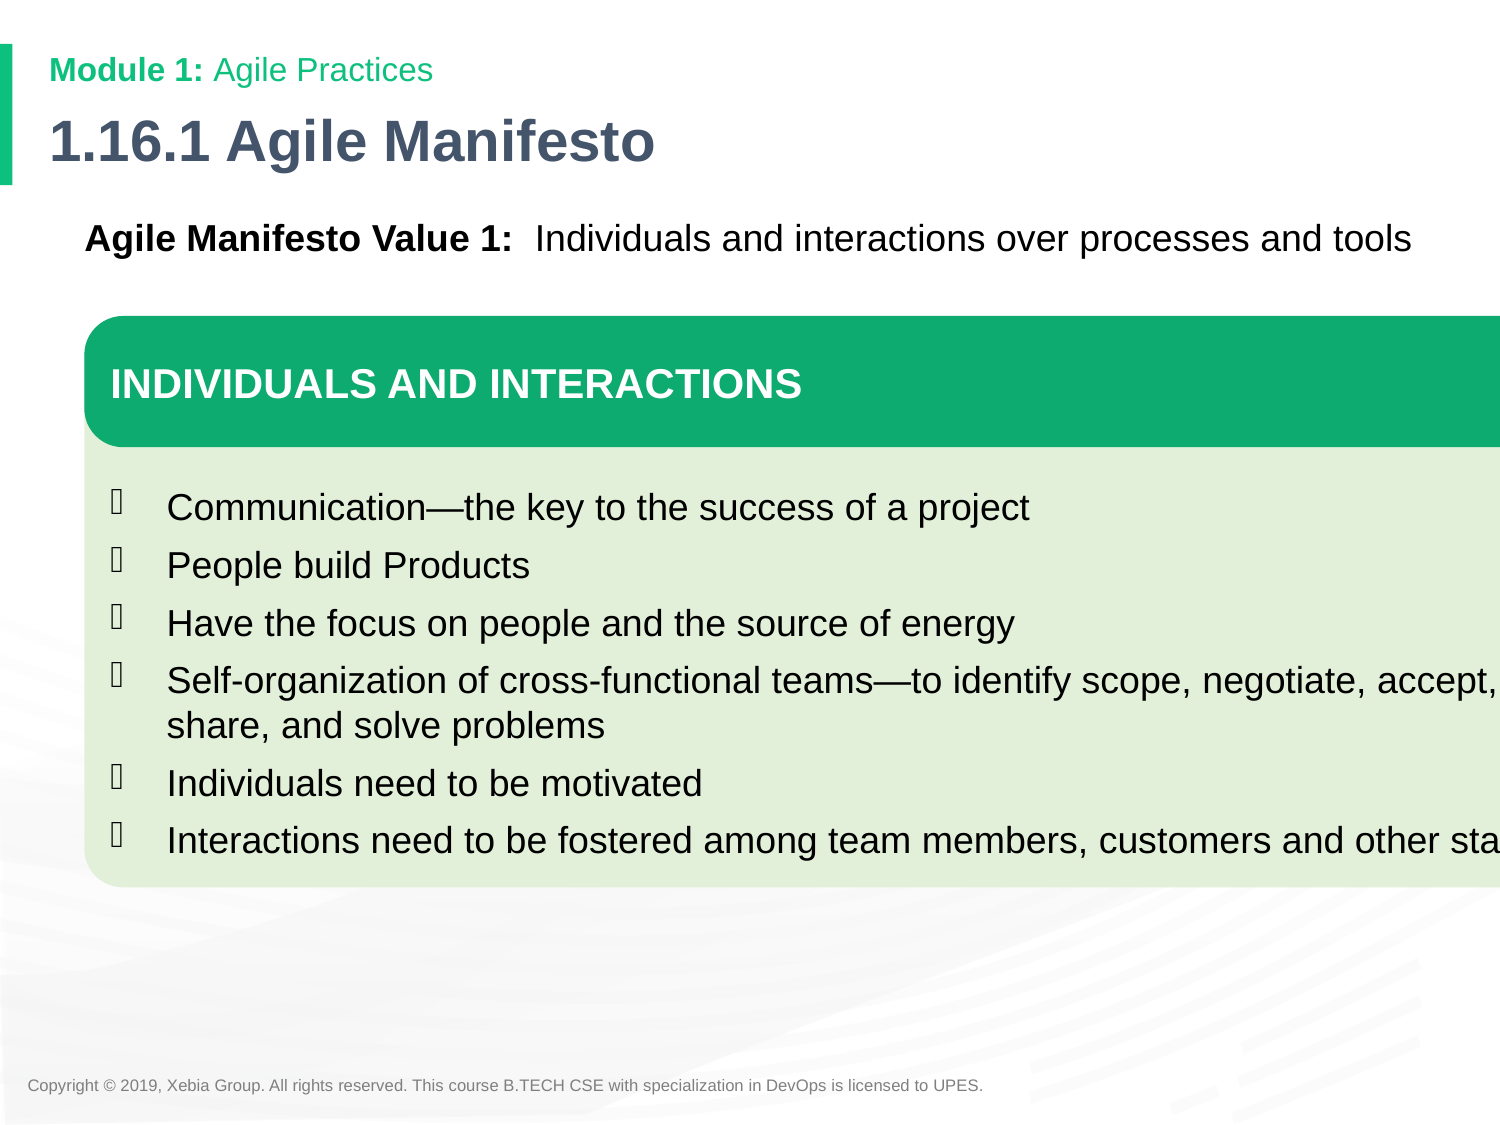

# 1.16.1 Agile Manifesto
Agile Manifesto Value 1:  Individuals and interactions over processes and tools

INDIVIDUALS AND INTERACTIONS
Communication—the key to the success of a project
People build Products
Have the focus on people and the source of energy
Self-organization of cross-functional teams—to identify scope, negotiate, accept, define, collaborate, share, and solve problems
Individuals need to be motivated
Interactions need to be fostered among team members, customers and other stakeholders